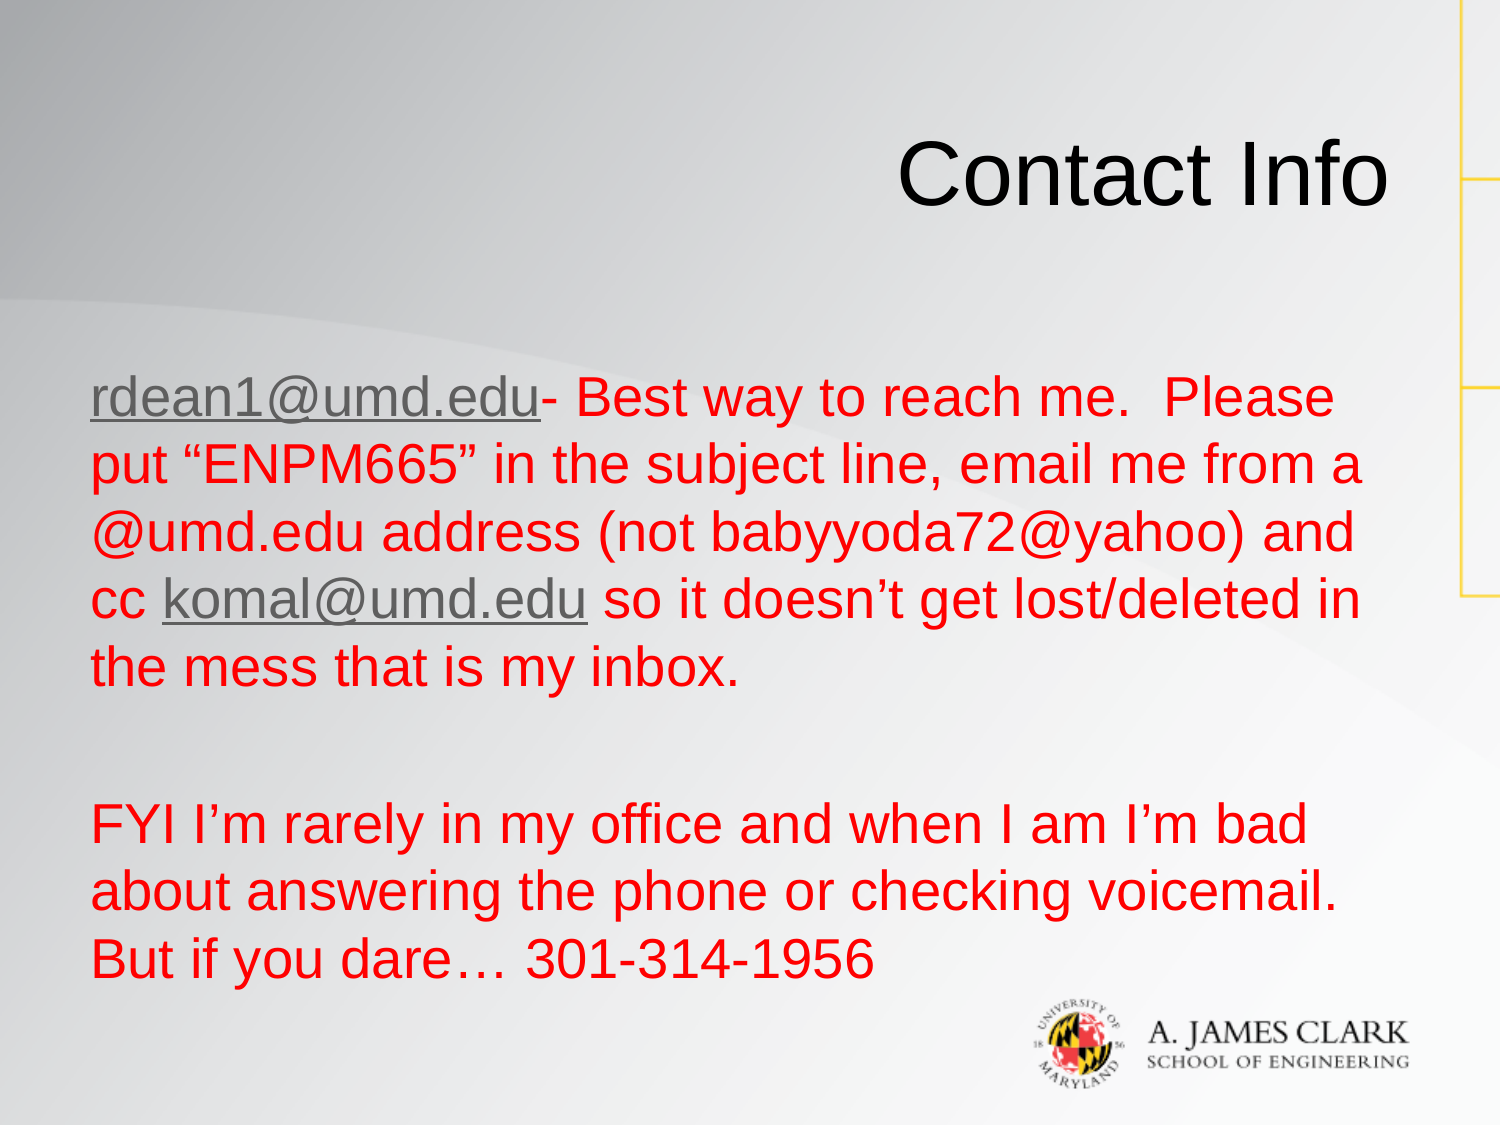

# Contact Info
rdean1@umd.edu- Best way to reach me.  Please put “ENPM665” in the subject line, email me from a @umd.edu address (not babyyoda72@yahoo) and cc komal@umd.edu so it doesn’t get lost/deleted in the mess that is my inbox.

FYI I’m rarely in my office and when I am I’m bad about answering the phone or checking voicemail. But if you dare… 301-314-1956